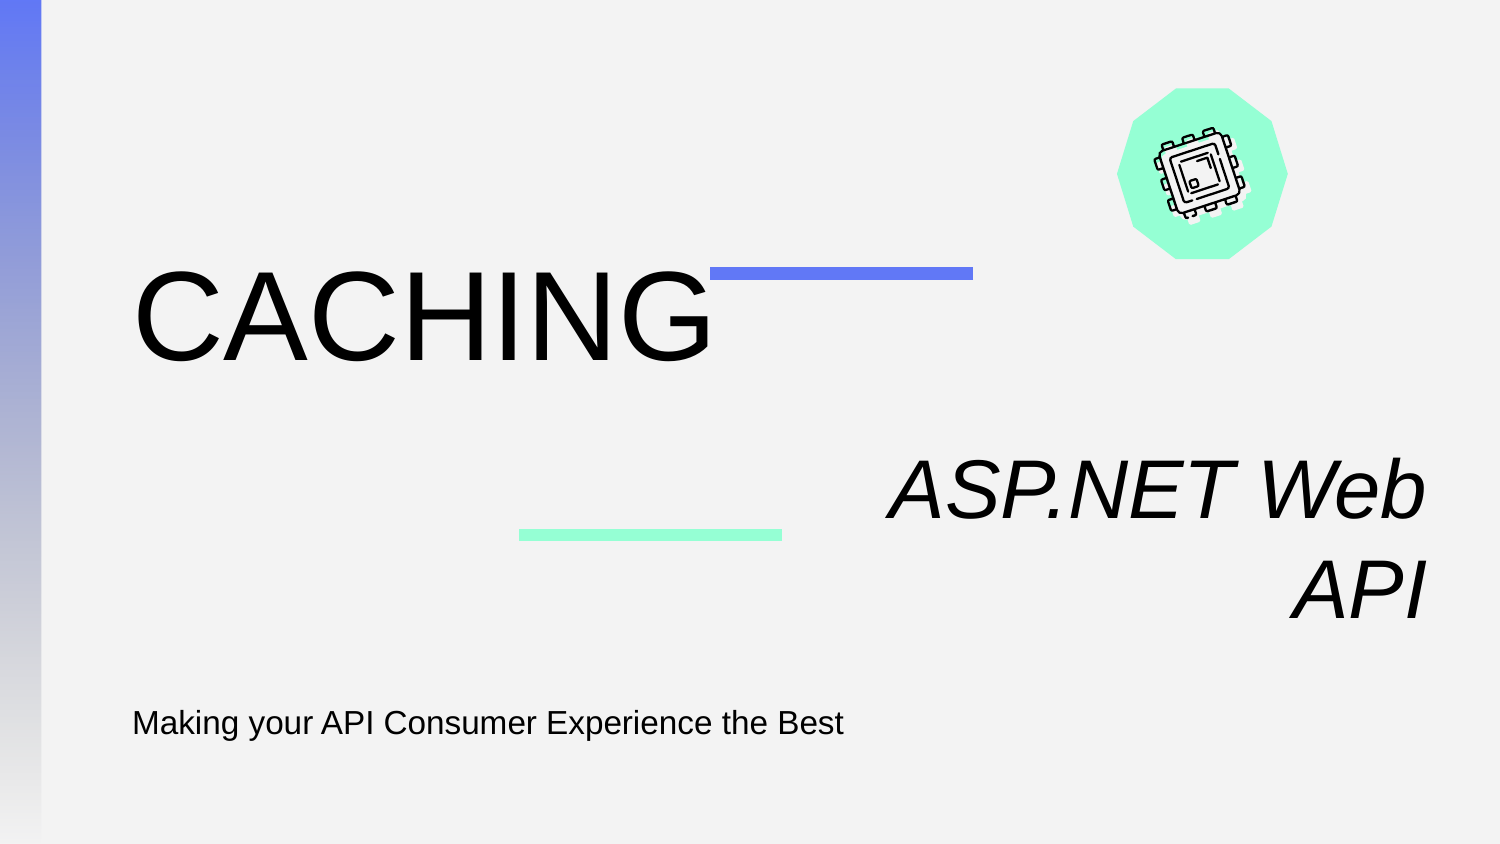

# CACHING
ASP.NET Web API
Making your API Consumer Experience the Best